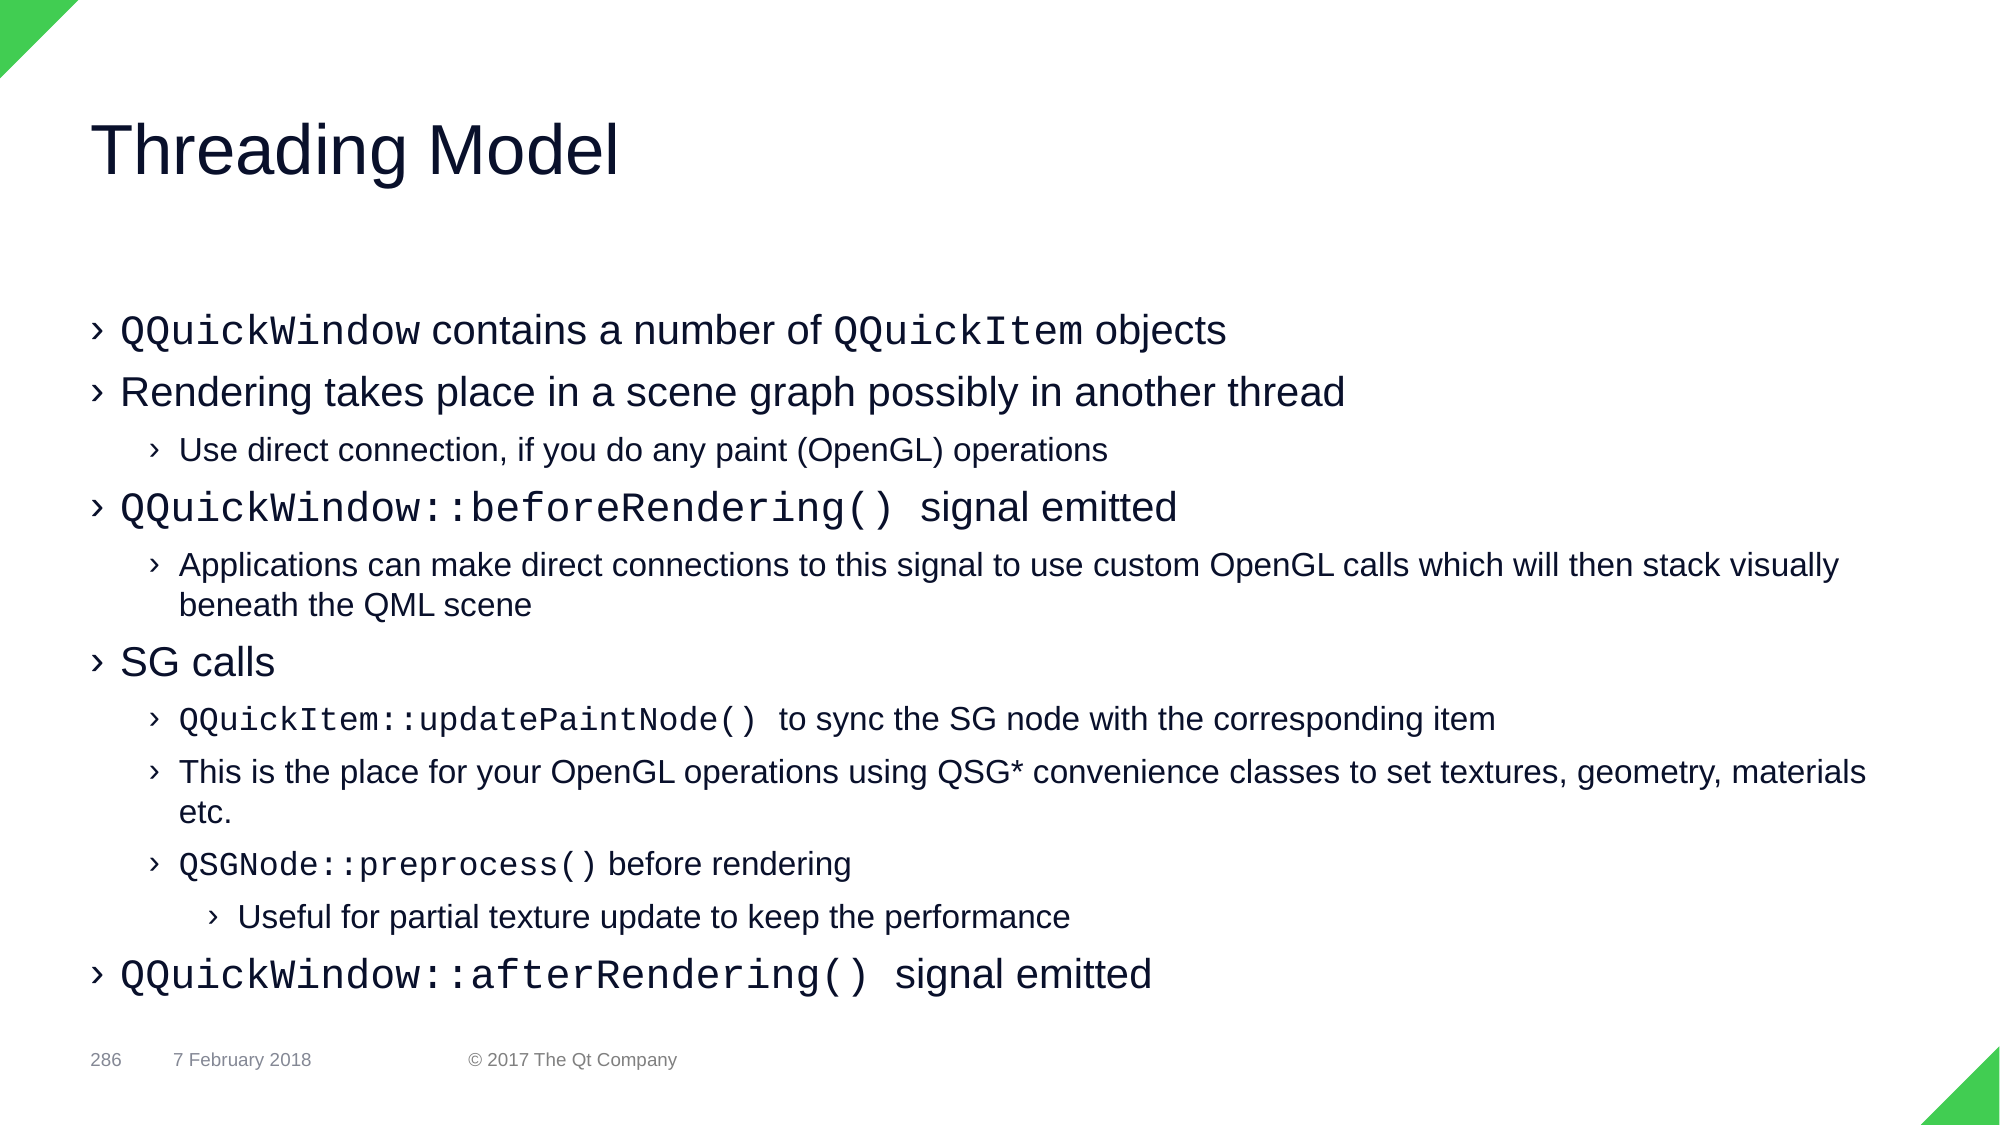

# Threading Model
QQuickWindow contains a number of QQuickItem objects
Rendering takes place in a scene graph possibly in another thread
Use direct connection, if you do any paint (OpenGL) operations
QQuickWindow::beforeRendering() signal emitted
Applications can make direct connections to this signal to use custom OpenGL calls which will then stack visually beneath the QML scene
SG calls
QQuickItem::updatePaintNode() to sync the SG node with the corresponding item
This is the place for your OpenGL operations using QSG* convenience classes to set textures, geometry, materials etc.
QSGNode::preprocess() before rendering
Useful for partial texture update to keep the performance
QQuickWindow::afterRendering() signal emitted

286
© 2017 The Qt Company
7 February 2018